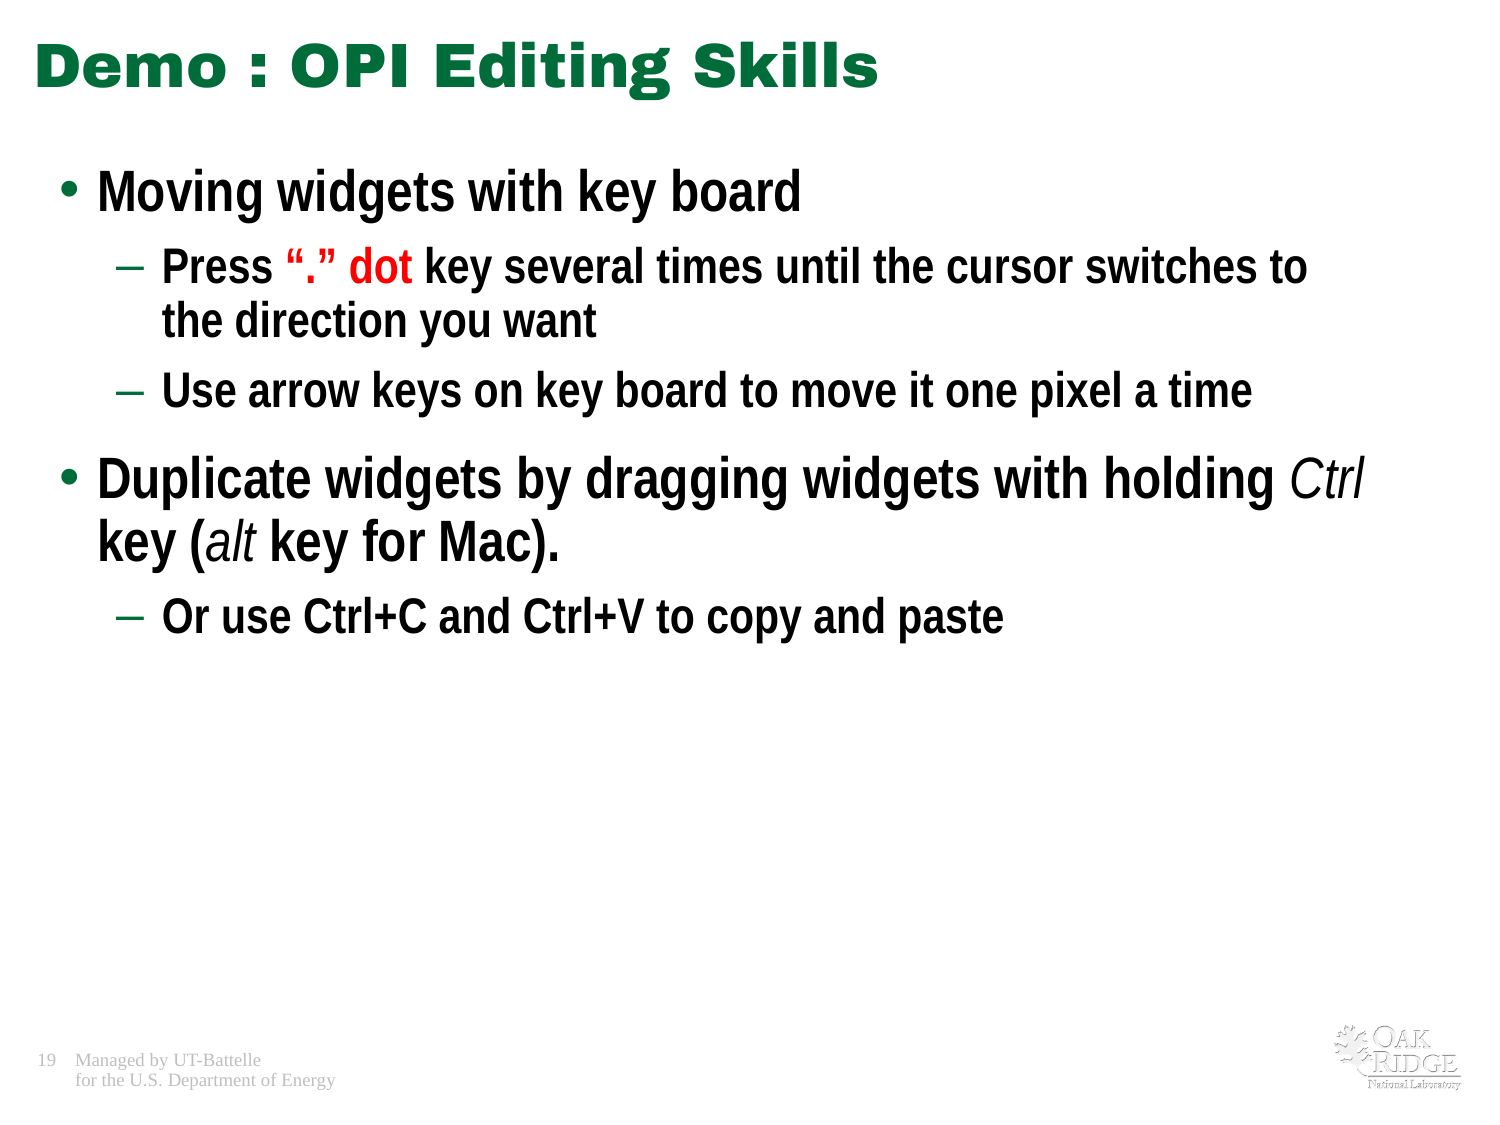

# Demo : OPI Editing Skills
Moving widgets with key board
Press “.” dot key several times until the cursor switches to the direction you want
Use arrow keys on key board to move it one pixel a time
Duplicate widgets by dragging widgets with holding Ctrl key (alt key for Mac).
Or use Ctrl+C and Ctrl+V to copy and paste